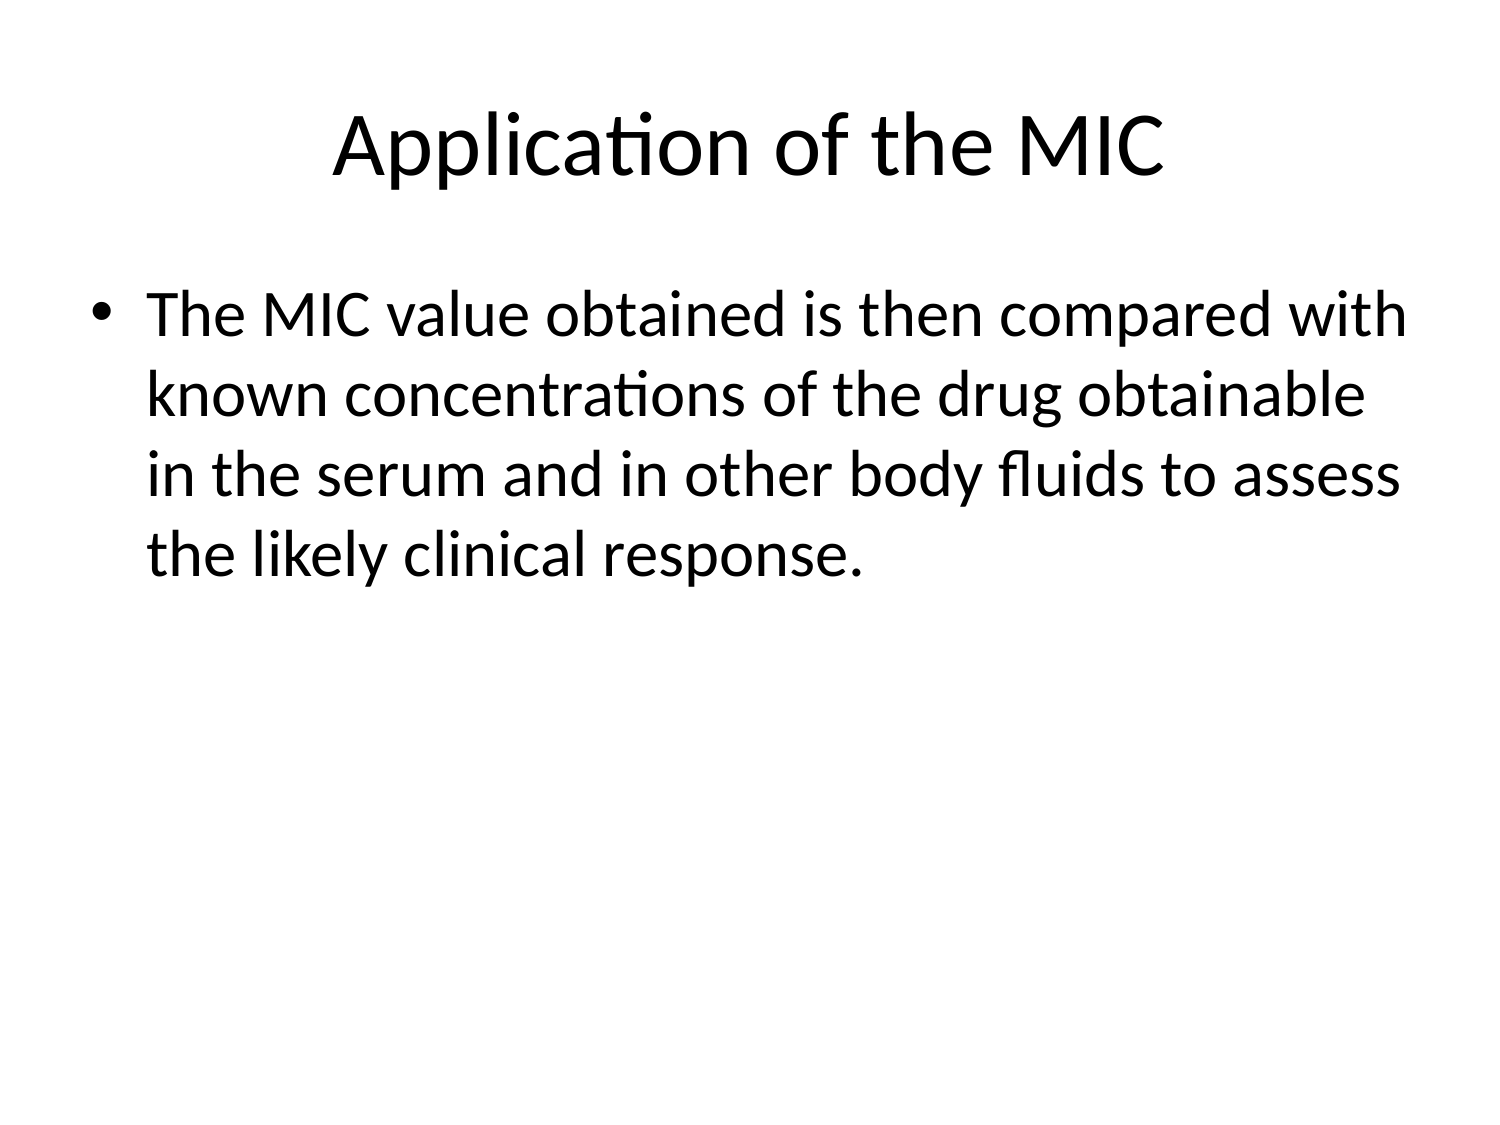

# Application of the MIC
The MIC value obtained is then compared with known concentrations of the drug obtainable in the serum and in other body fluids to assess the likely clinical response.